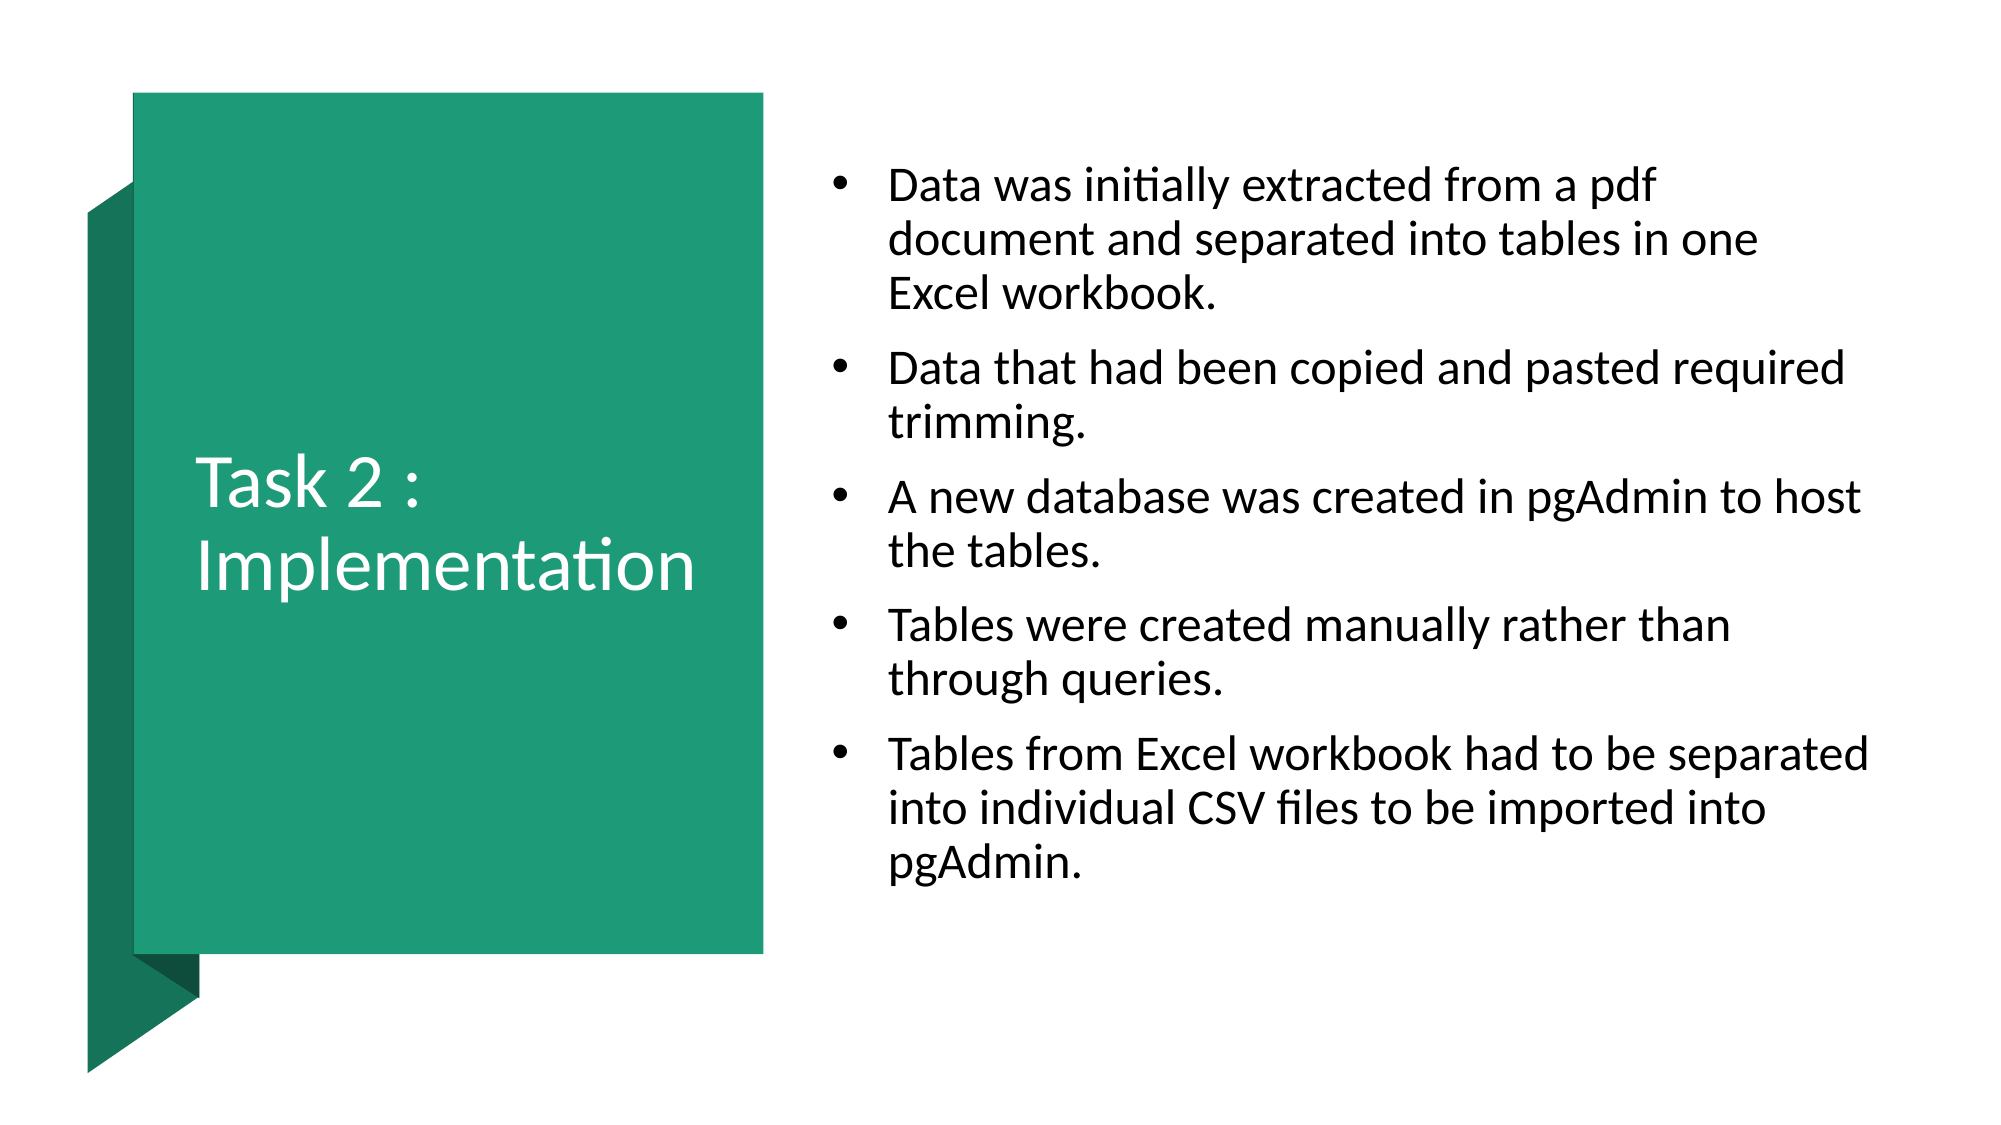

# Task 2 : Implementation
Data was initially extracted from a pdf document and separated into tables in one Excel workbook.
Data that had been copied and pasted required trimming.
A new database was created in pgAdmin to host the tables.
Tables were created manually rather than through queries.
Tables from Excel workbook had to be separated into individual CSV files to be imported into pgAdmin.